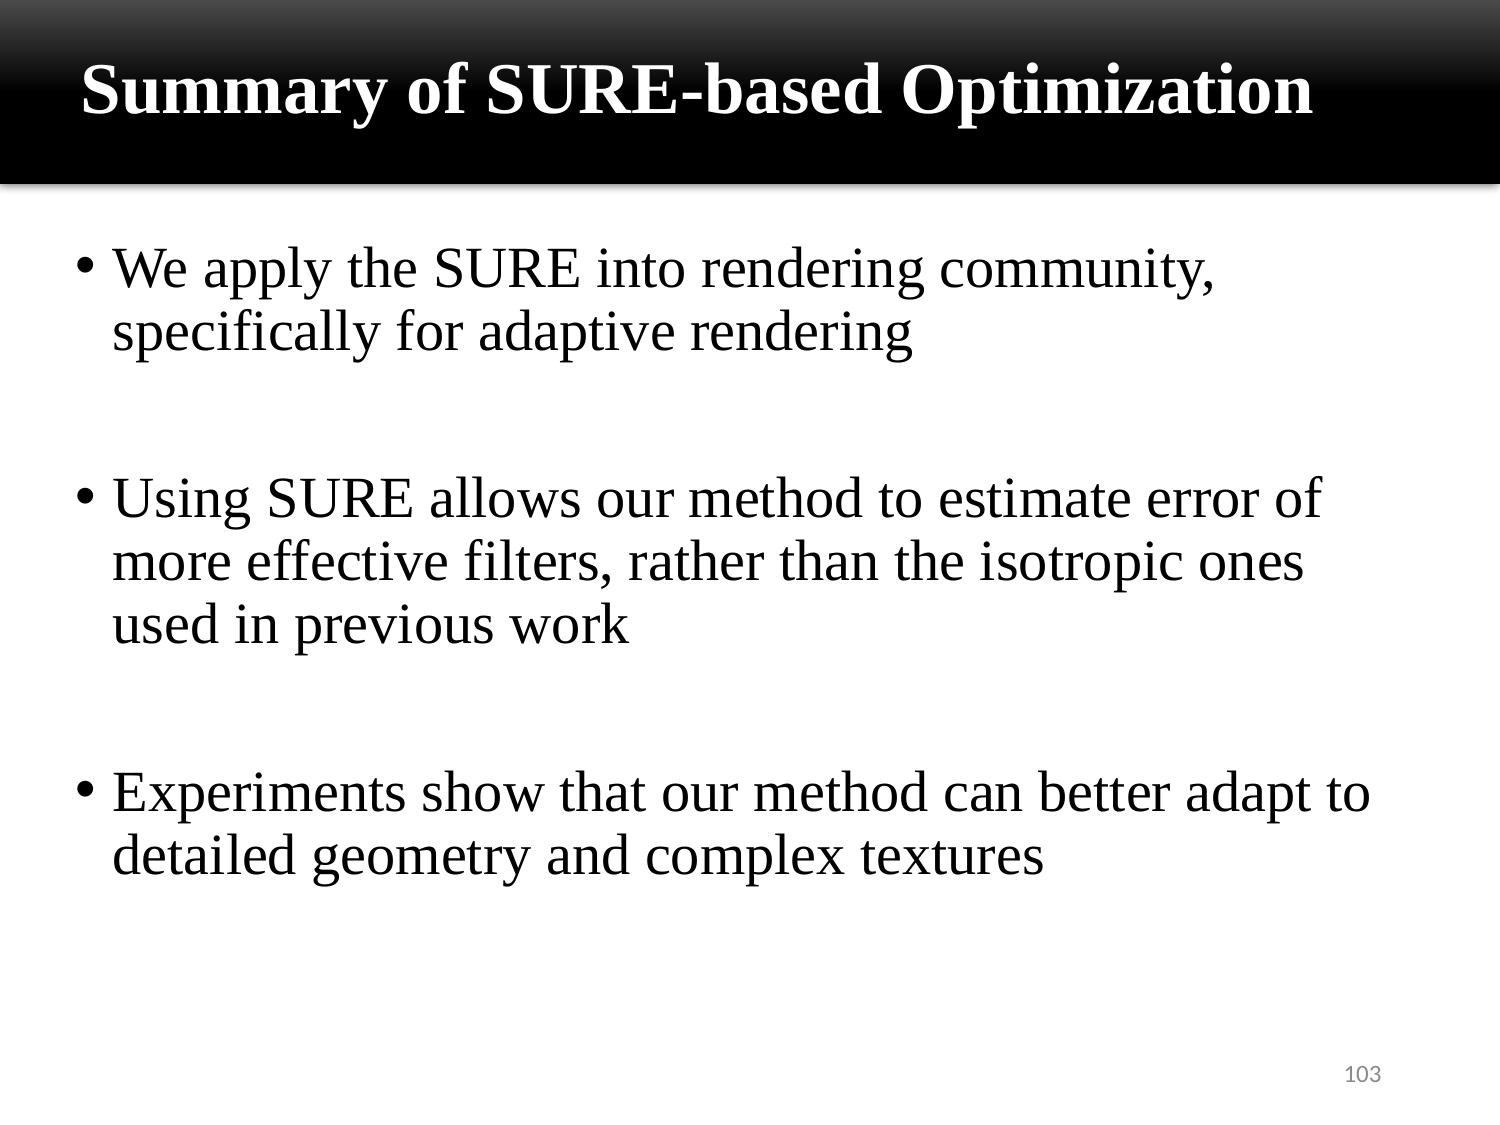

Summary of SURE-based Optimization
We apply the SURE into rendering community, specifically for adaptive rendering

Using SURE allows our method to estimate error of more effective filters, rather than the isotropic ones used in previous work

Experiments show that our method can better adapt to detailed geometry and complex textures

103